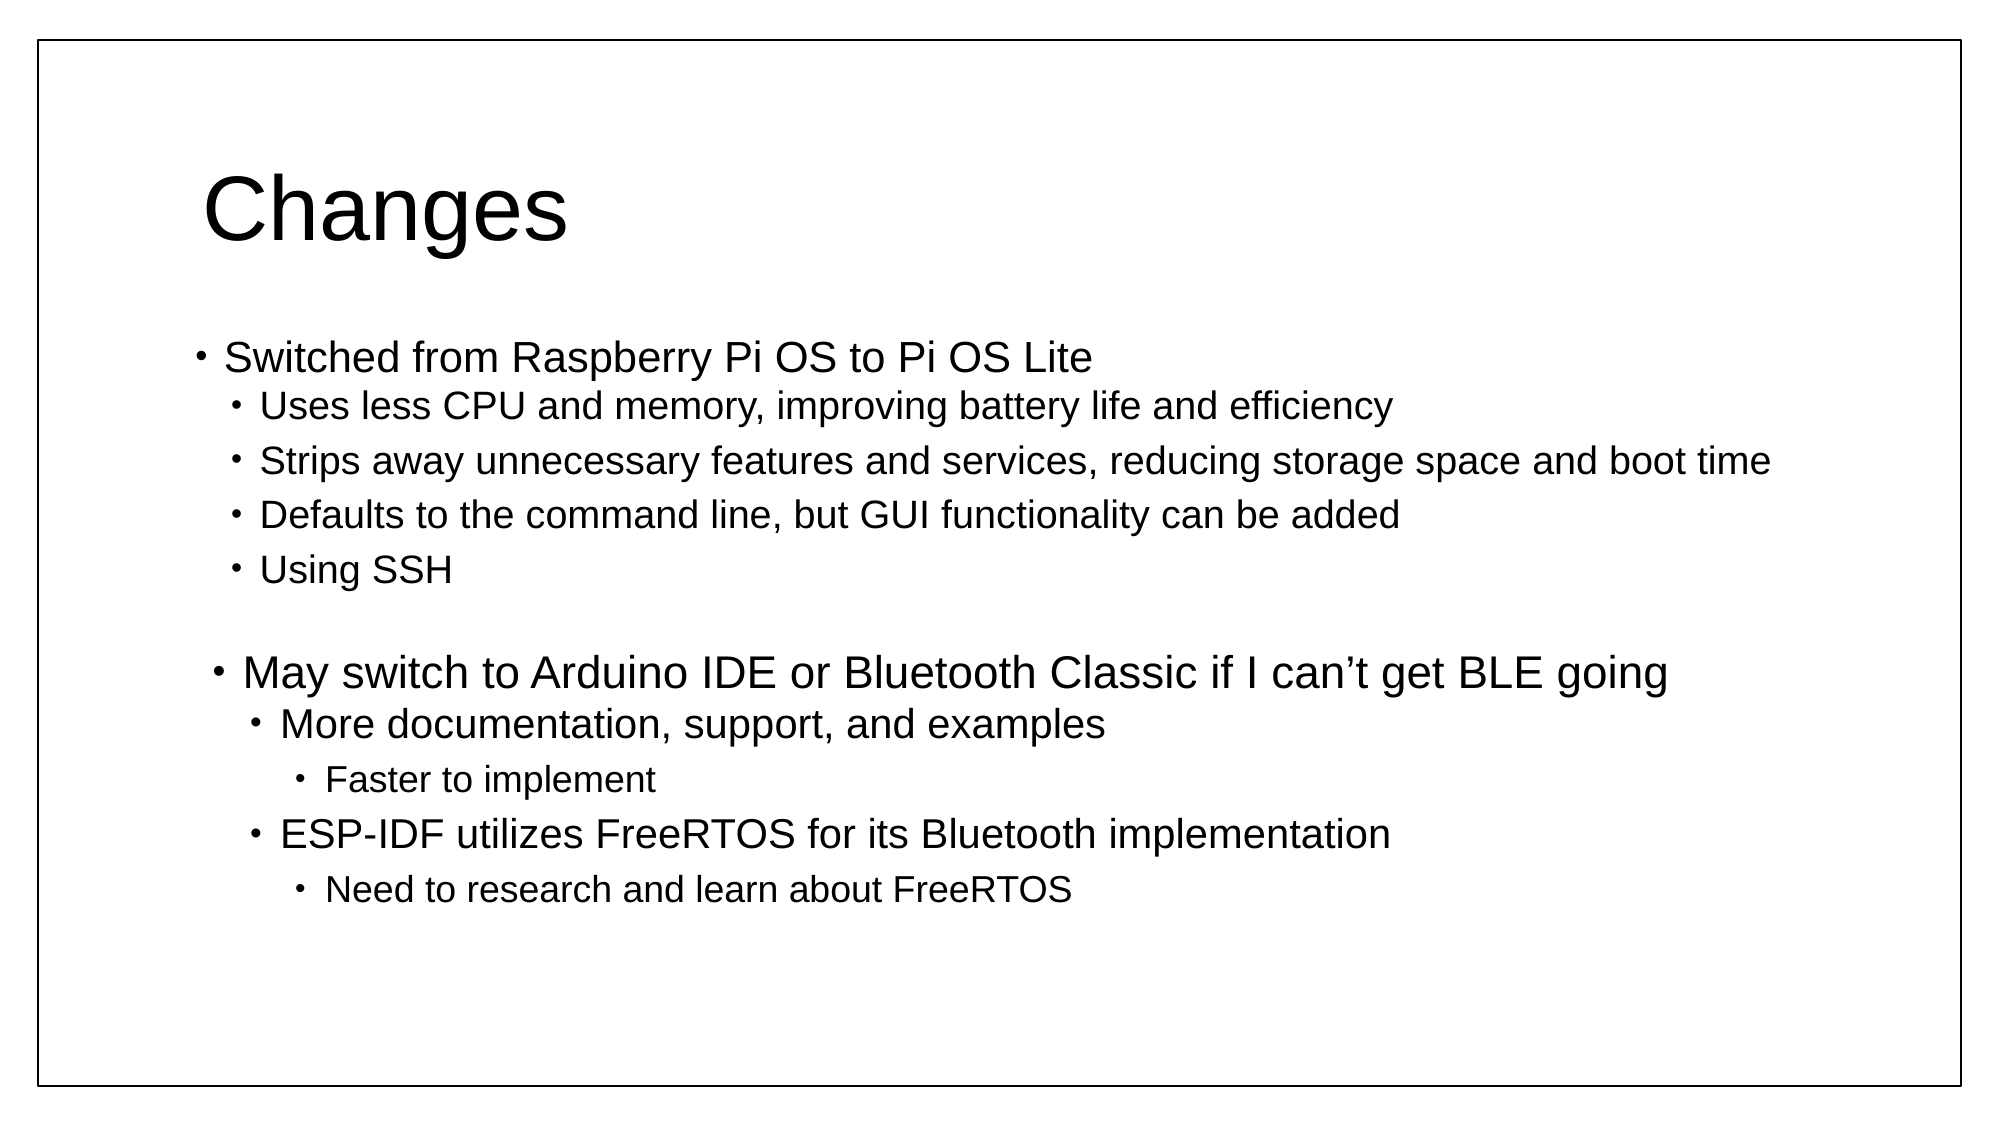

# Changes
Switched from Raspberry Pi OS to Pi OS Lite
Uses less CPU and memory, improving battery life and efficiency
Strips away unnecessary features and services, reducing storage space and boot time
Defaults to the command line, but GUI functionality can be added
Using SSH
May switch to Arduino IDE or Bluetooth Classic if I can’t get BLE going
More documentation, support, and examples
Faster to implement
ESP-IDF utilizes FreeRTOS for its Bluetooth implementation
Need to research and learn about FreeRTOS